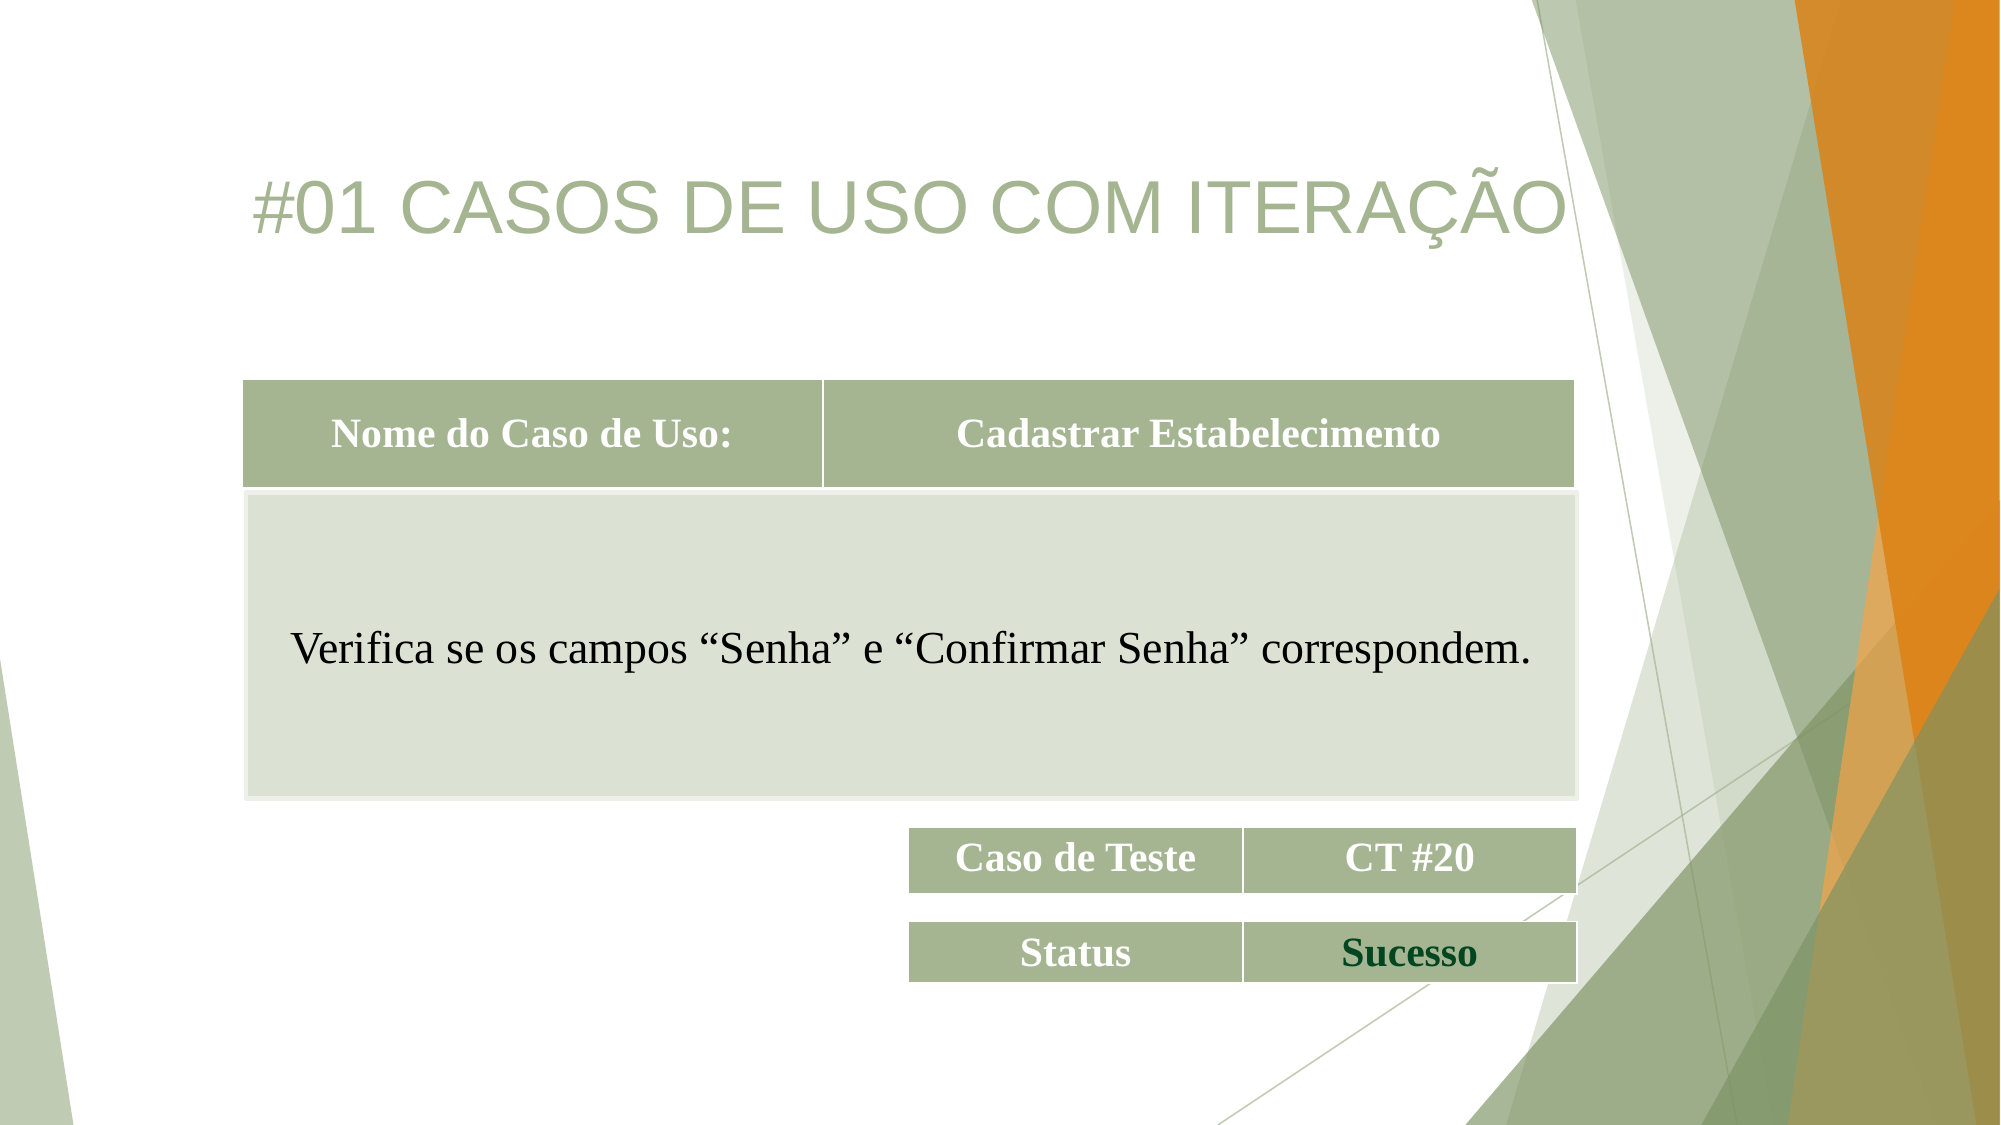

#01 CASOS DE USO COM ITERAÇÃO
| Nome do Caso de Uso: | Cadastrar Estabelecimento |
| --- | --- |

Verifica se os campos “Senha” e “Confirmar Senha” correspondem.

| Caso de Teste | CT #20 |
| --- | --- |
| Status | Sucesso |
| --- | --- |